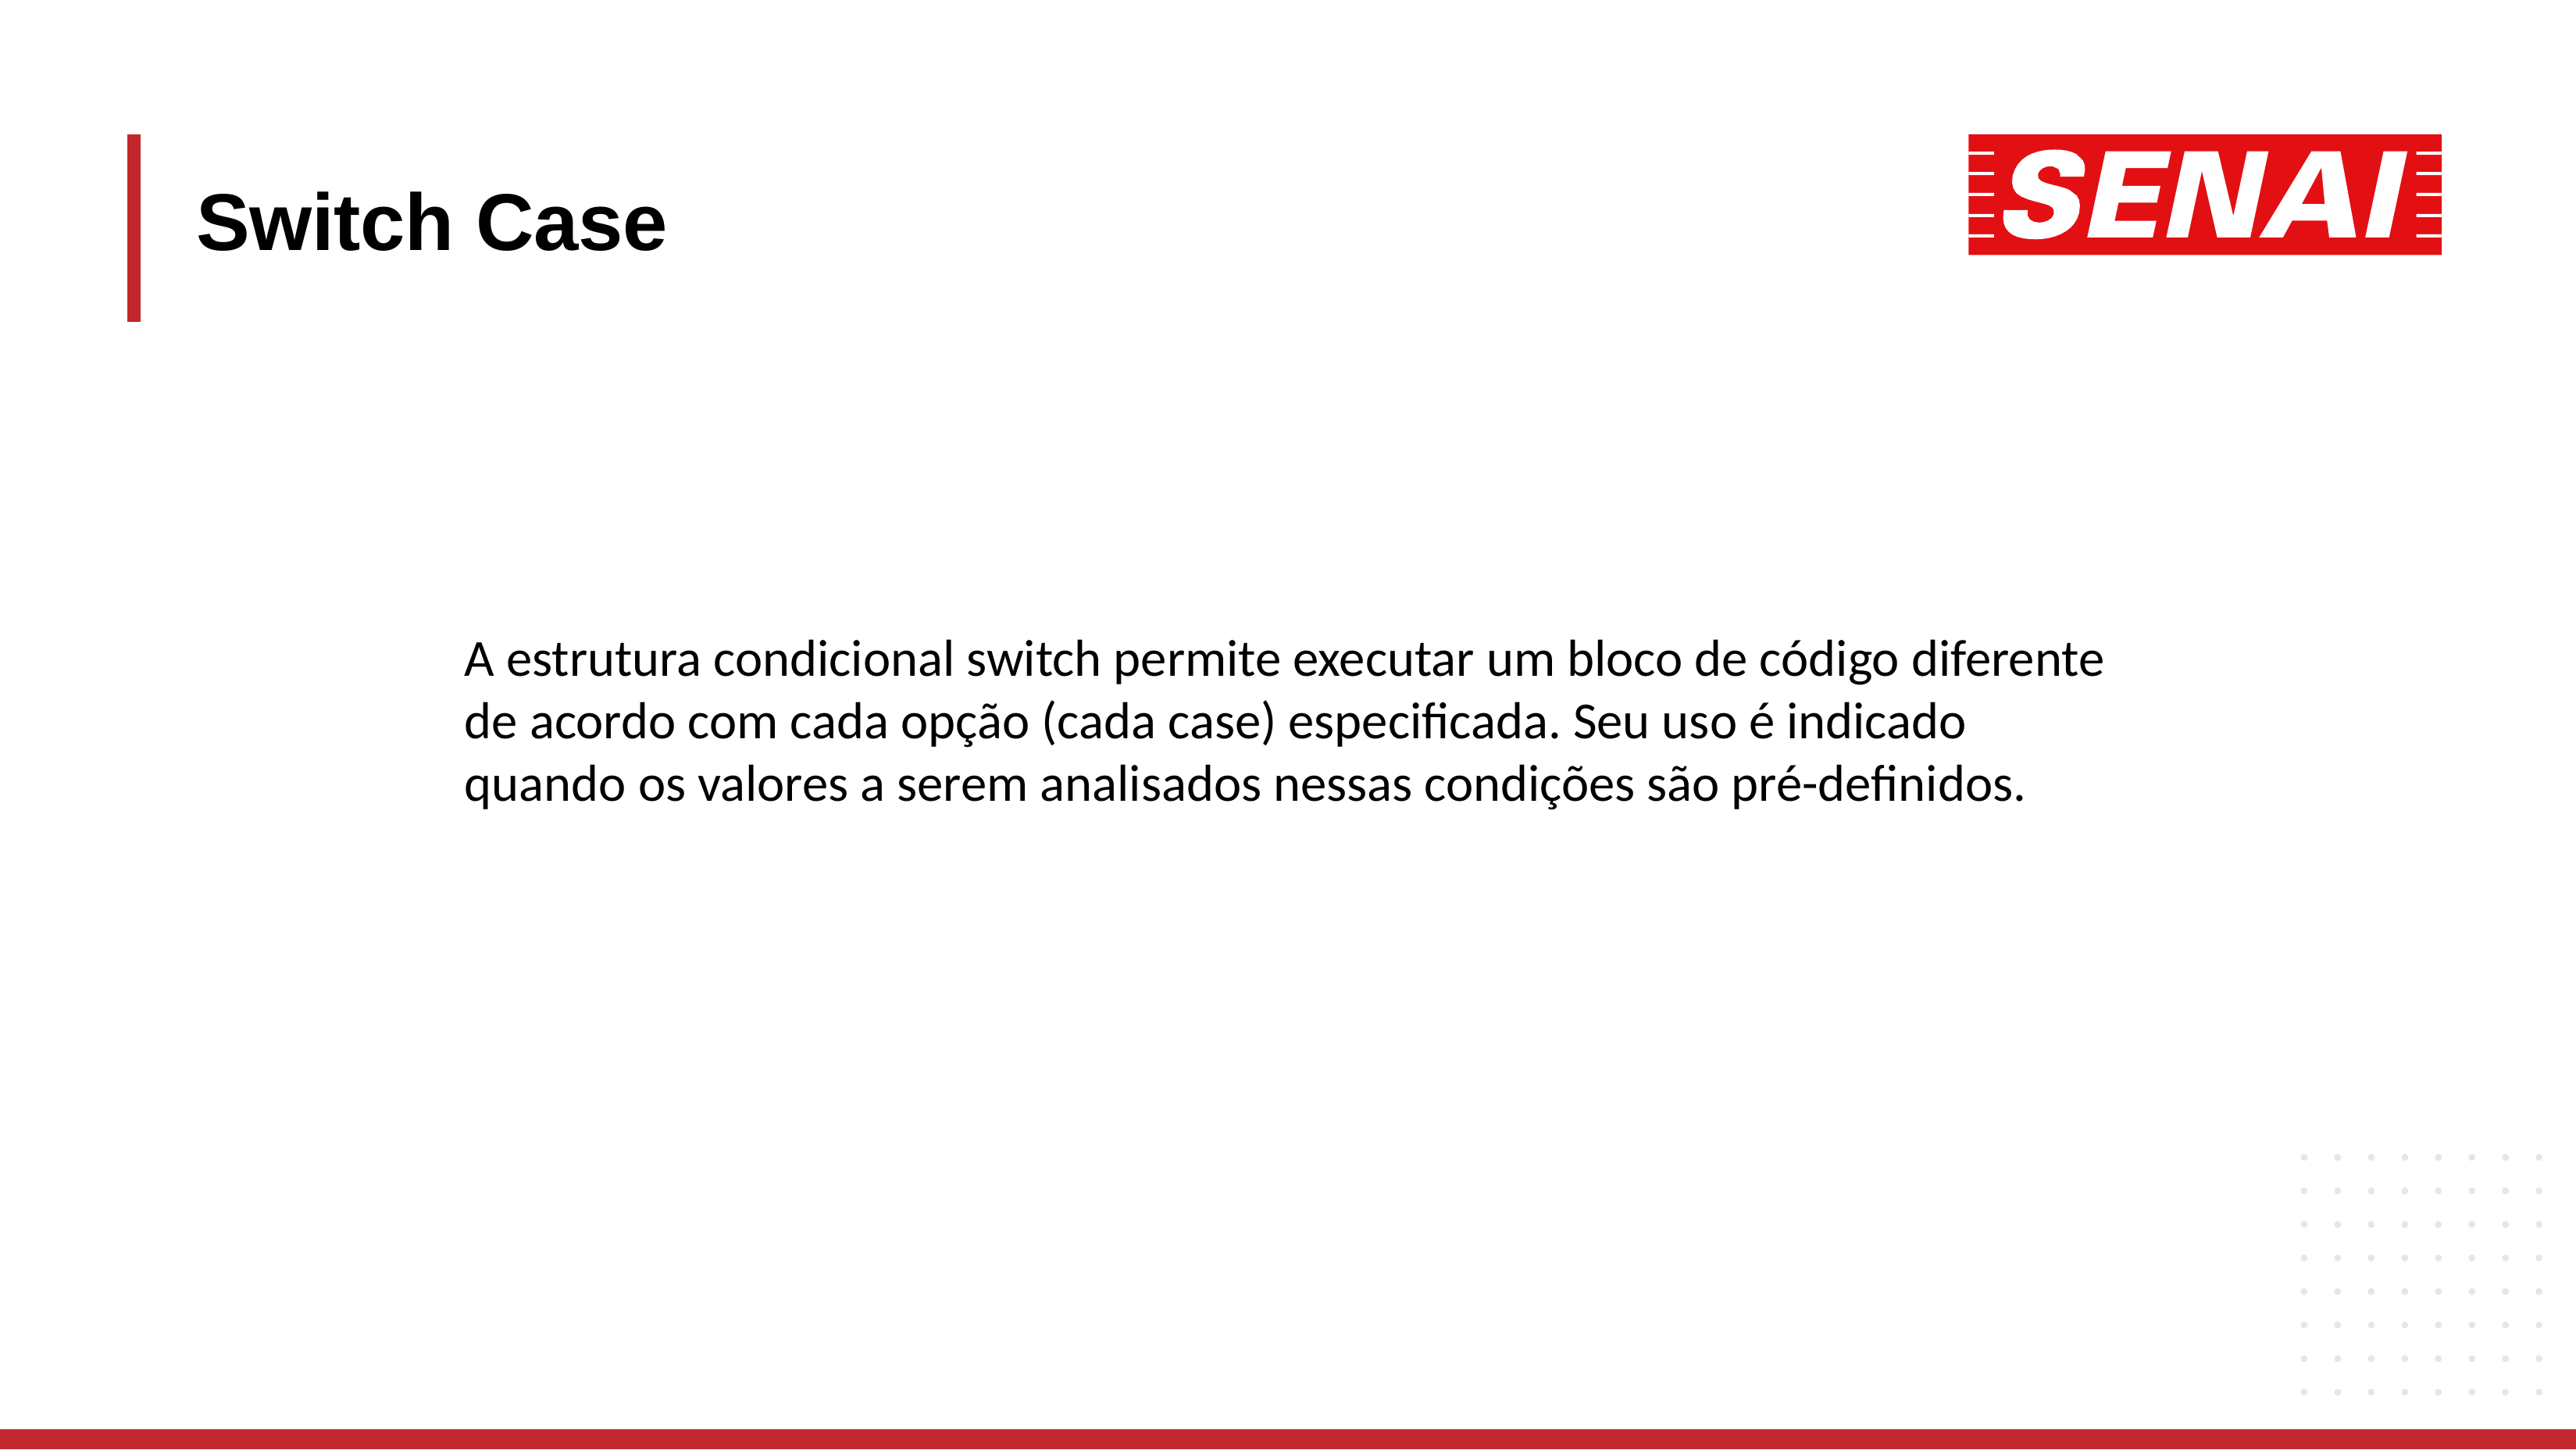

Switch Case
A estrutura condicional switch permite executar um bloco de código diferente
de acordo com cada opção (cada case) especificada. Seu uso é indicado
quando os valores a serem analisados nessas condições são pré-definidos.